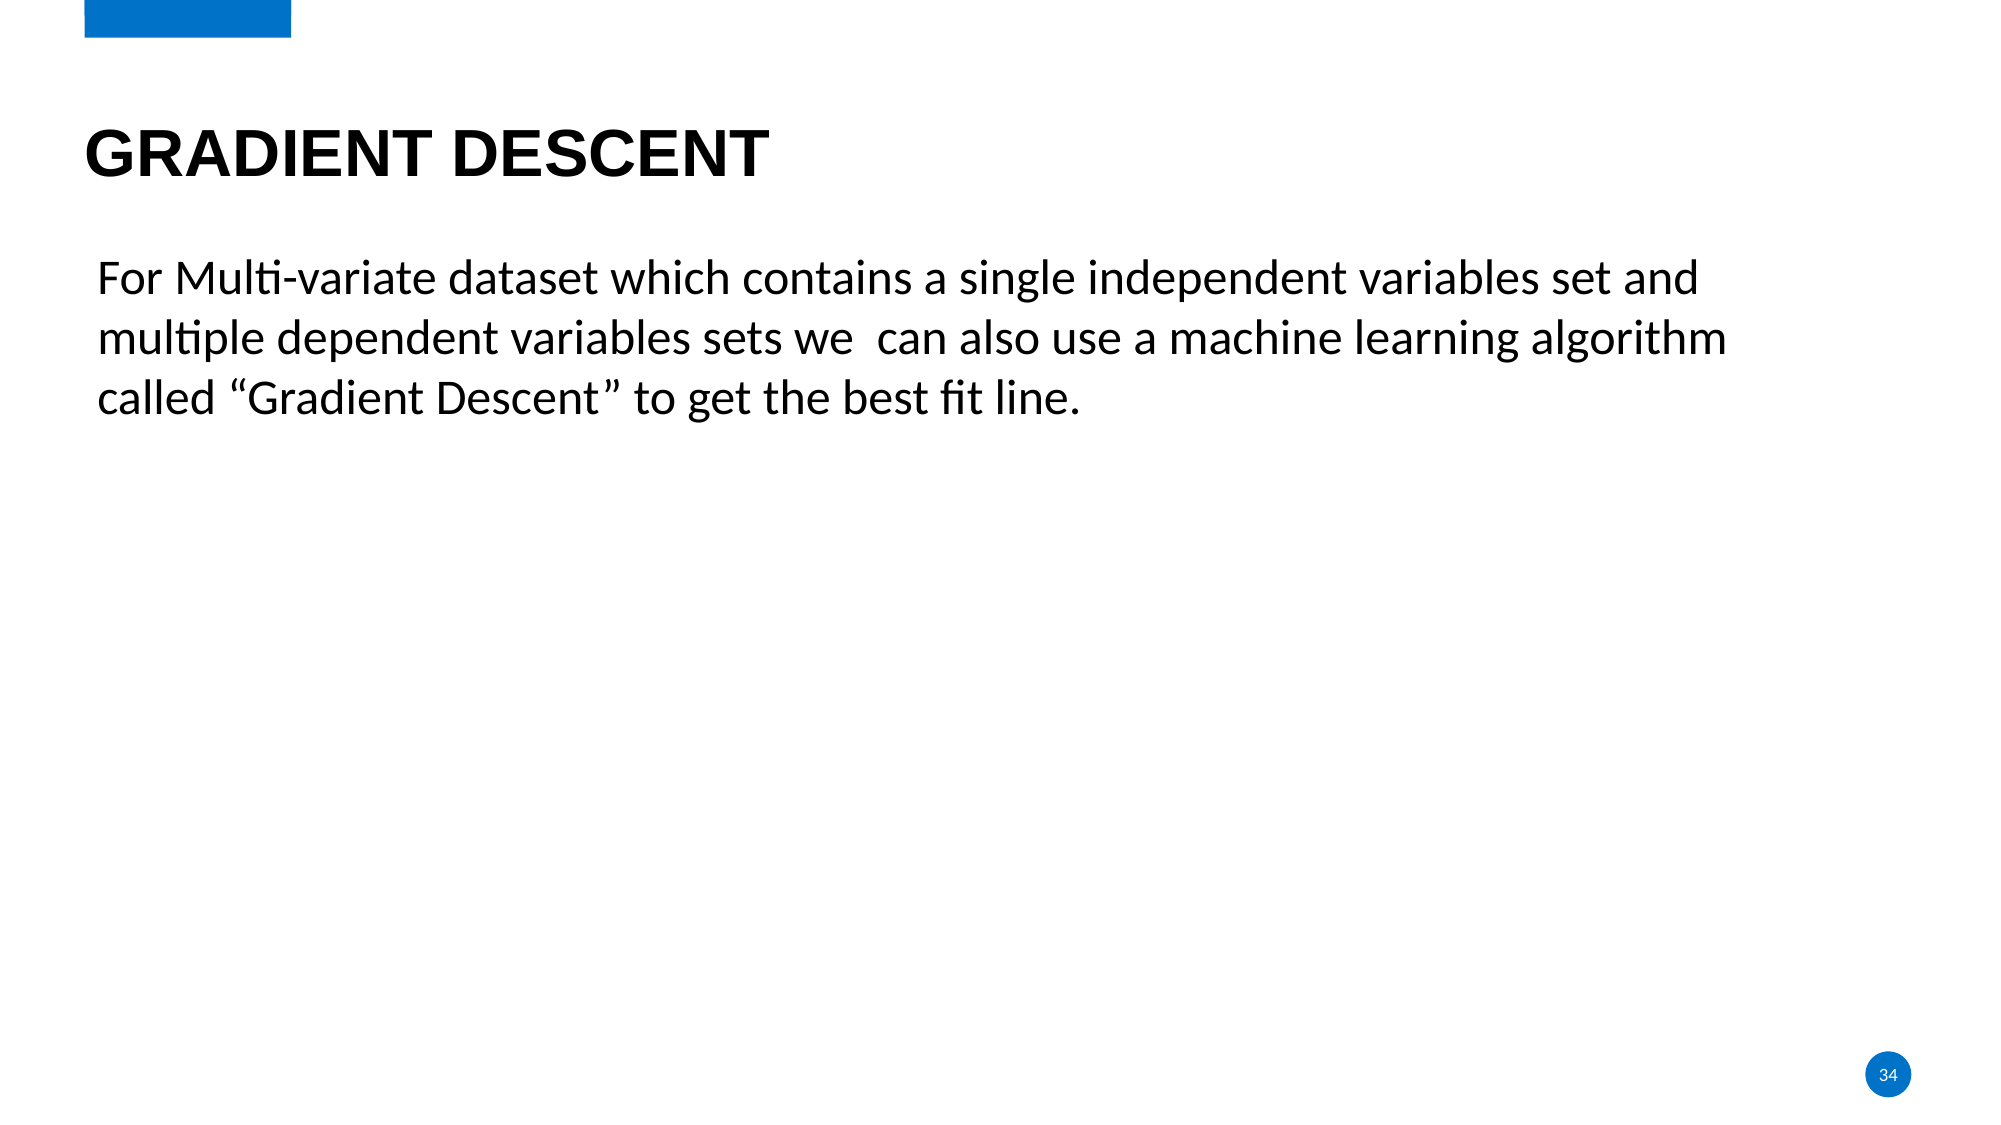

# Gradient Descent
For Multi-variate dataset which contains a single independent variables set and multiple dependent variables sets we  can also use a machine learning algorithm called “Gradient Descent” to get the best fit line.

34